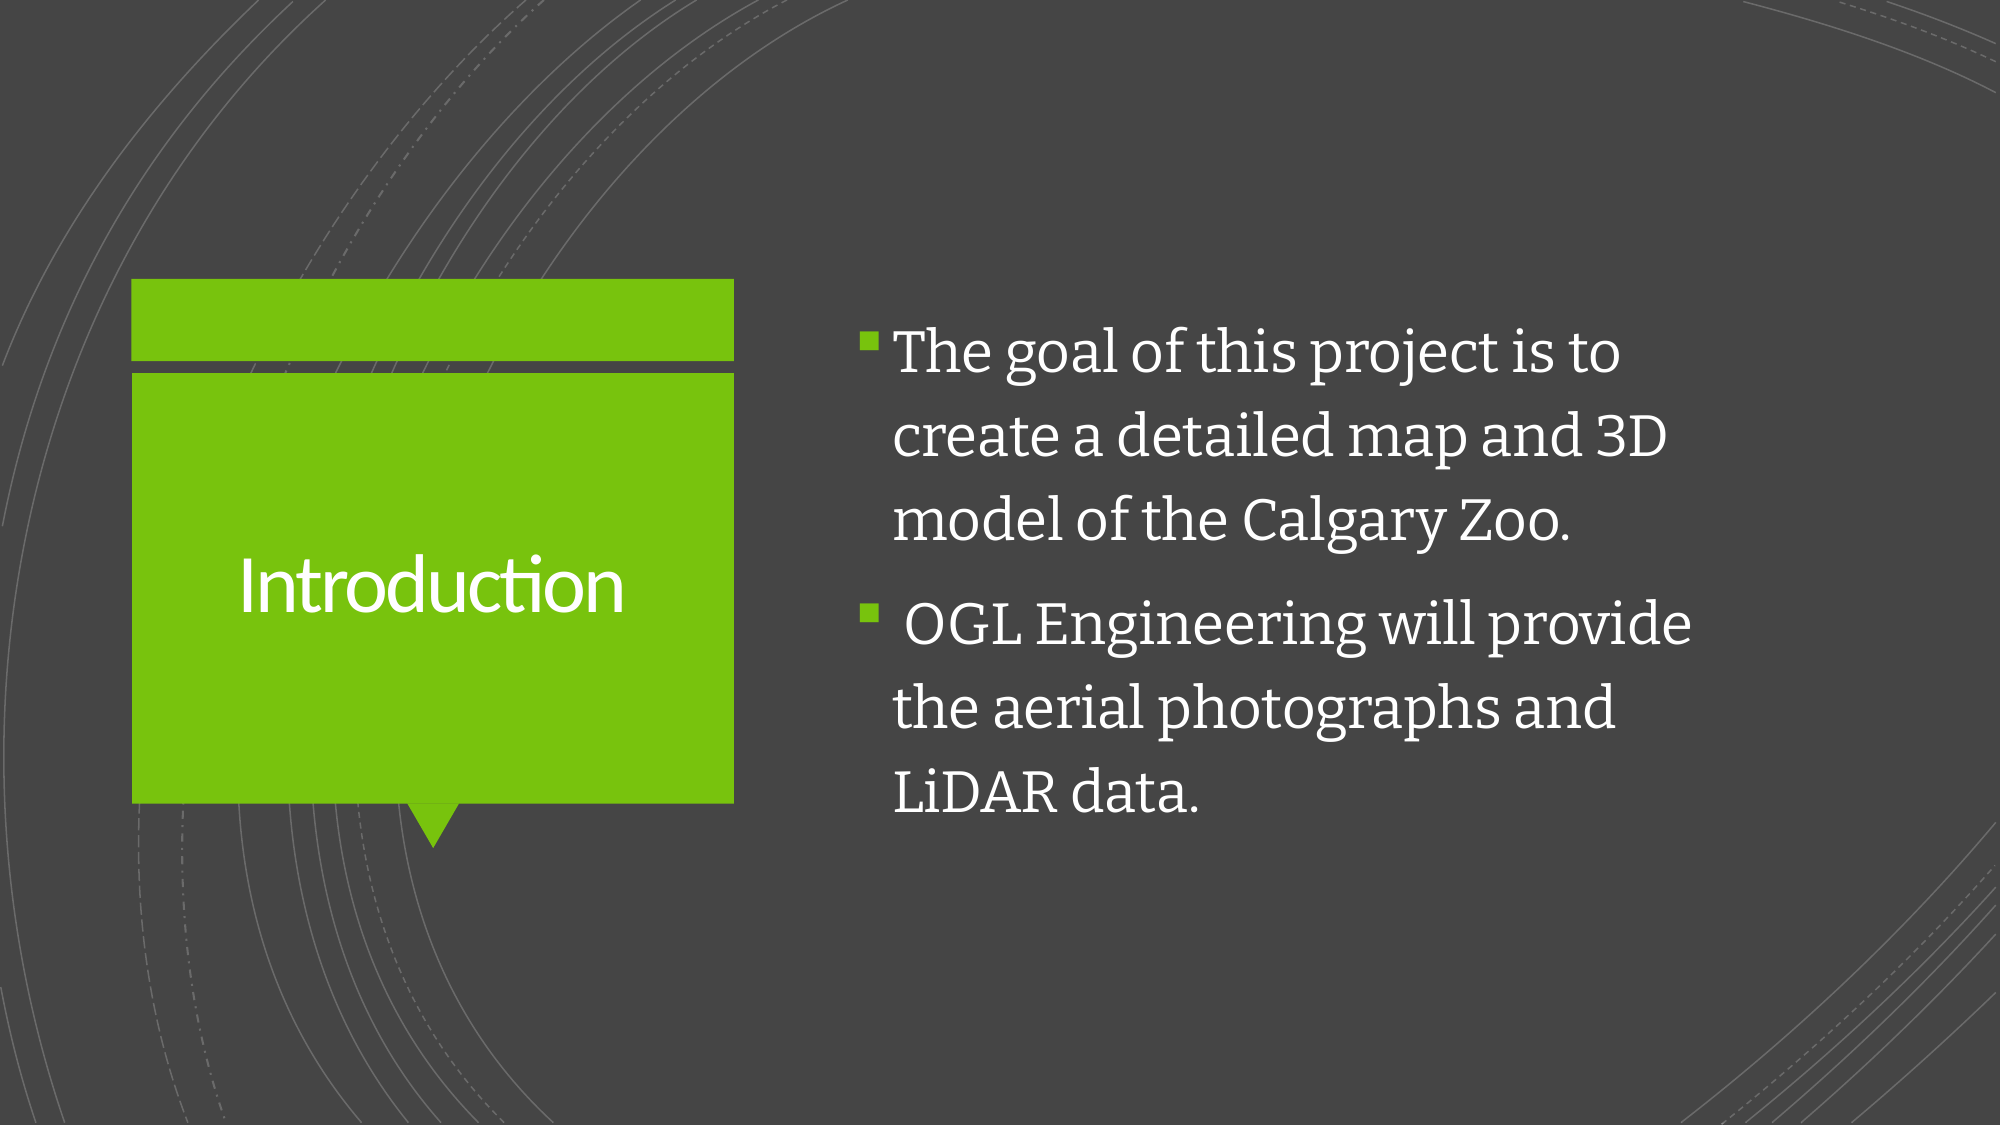

The goal of this project is to create a detailed map and 3D model of the Calgary Zoo.
 OGL Engineering will provide the aerial photographs and LiDAR data.

# Introduction